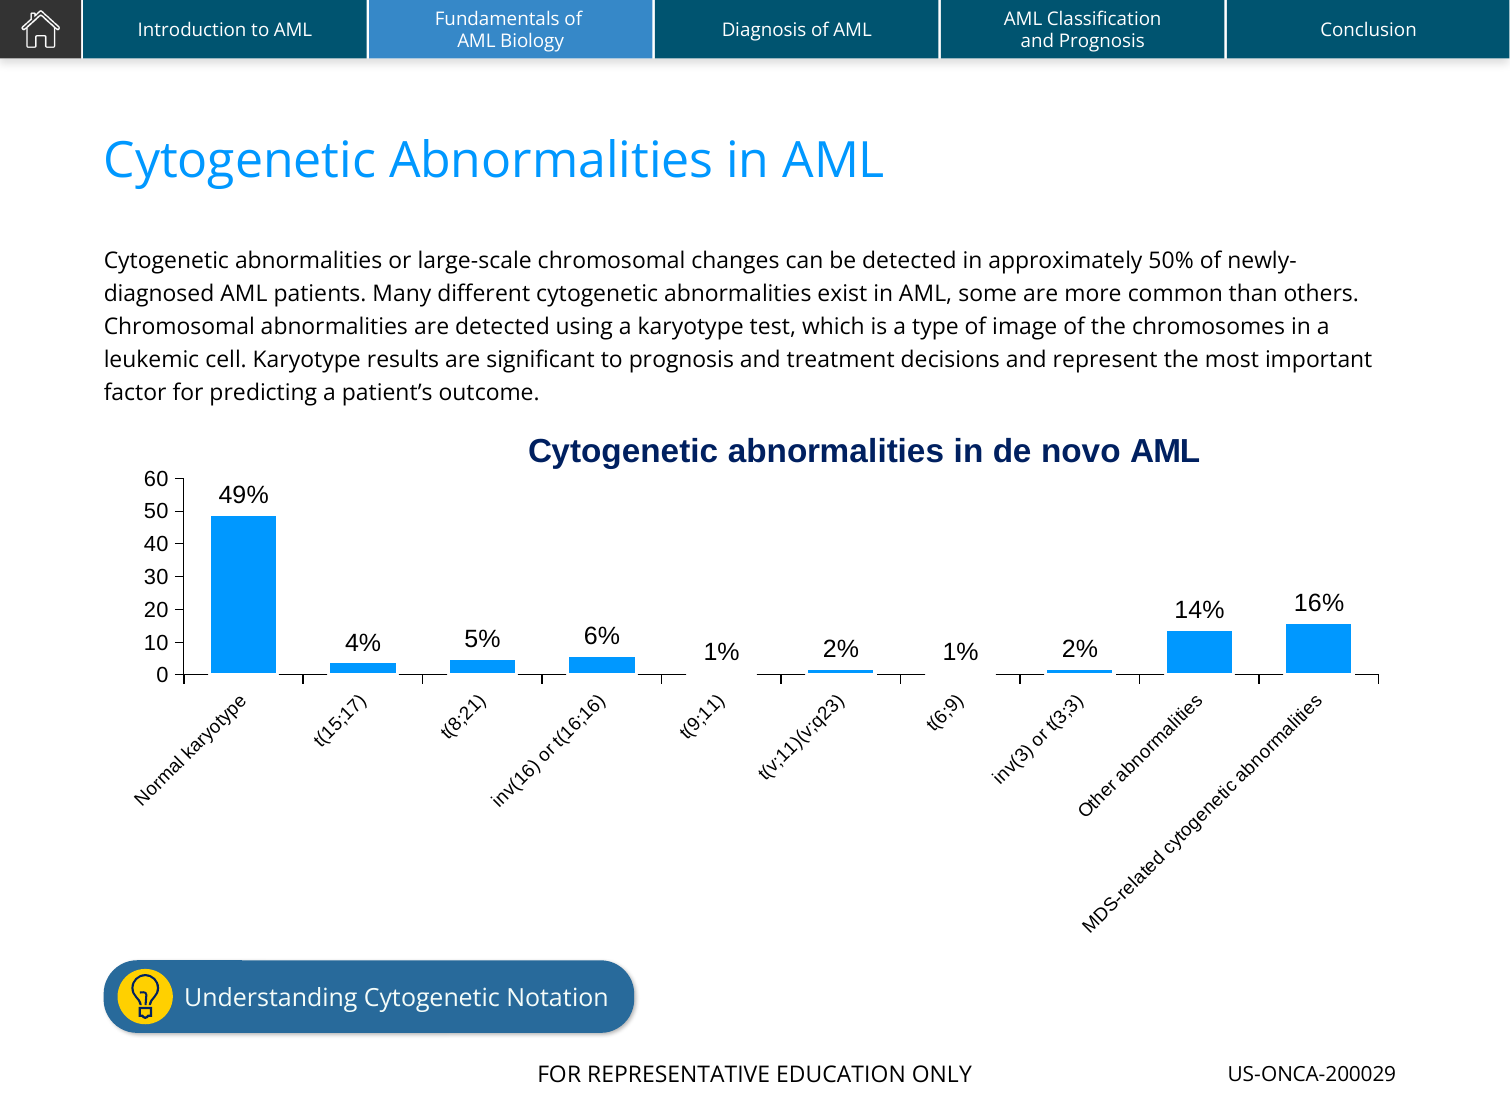

# Cytogenetic Abnormalities in AML
Cytogenetic abnormalities or large-scale chromosomal changes can be detected in approximately 50% of newly-diagnosed AML patients. Many different cytogenetic abnormalities exist in AML, some are more common than others. Chromosomal abnormalities are detected using a karyotype test, which is a type of image of the chromosomes in a leukemic cell. Karyotype results are significant to prognosis and treatment decisions and represent the most important factor for predicting a patient’s outcome.

### Chart: Cytogenetic abnormalities in de novo AML

| Category | Sales |
|---|---|
| Normal karyotype | 49.0 |
| t(15;17) | 4.0 |
| t(8;21) | 5.0 |
| inv(16) or t(16;16) | 6.0 |
| t(9;11) | 1.0 |
| t(v;11)(v;q23) | 2.0 |
| t(6;9) | 1.0 |
| inv(3) or t(3;3) | 2.0 |
| Other abnormalities | 14.0 |
| MDS-related cytogenetic abnormalities | 16.0 |
Understanding Cytogenetic Notation